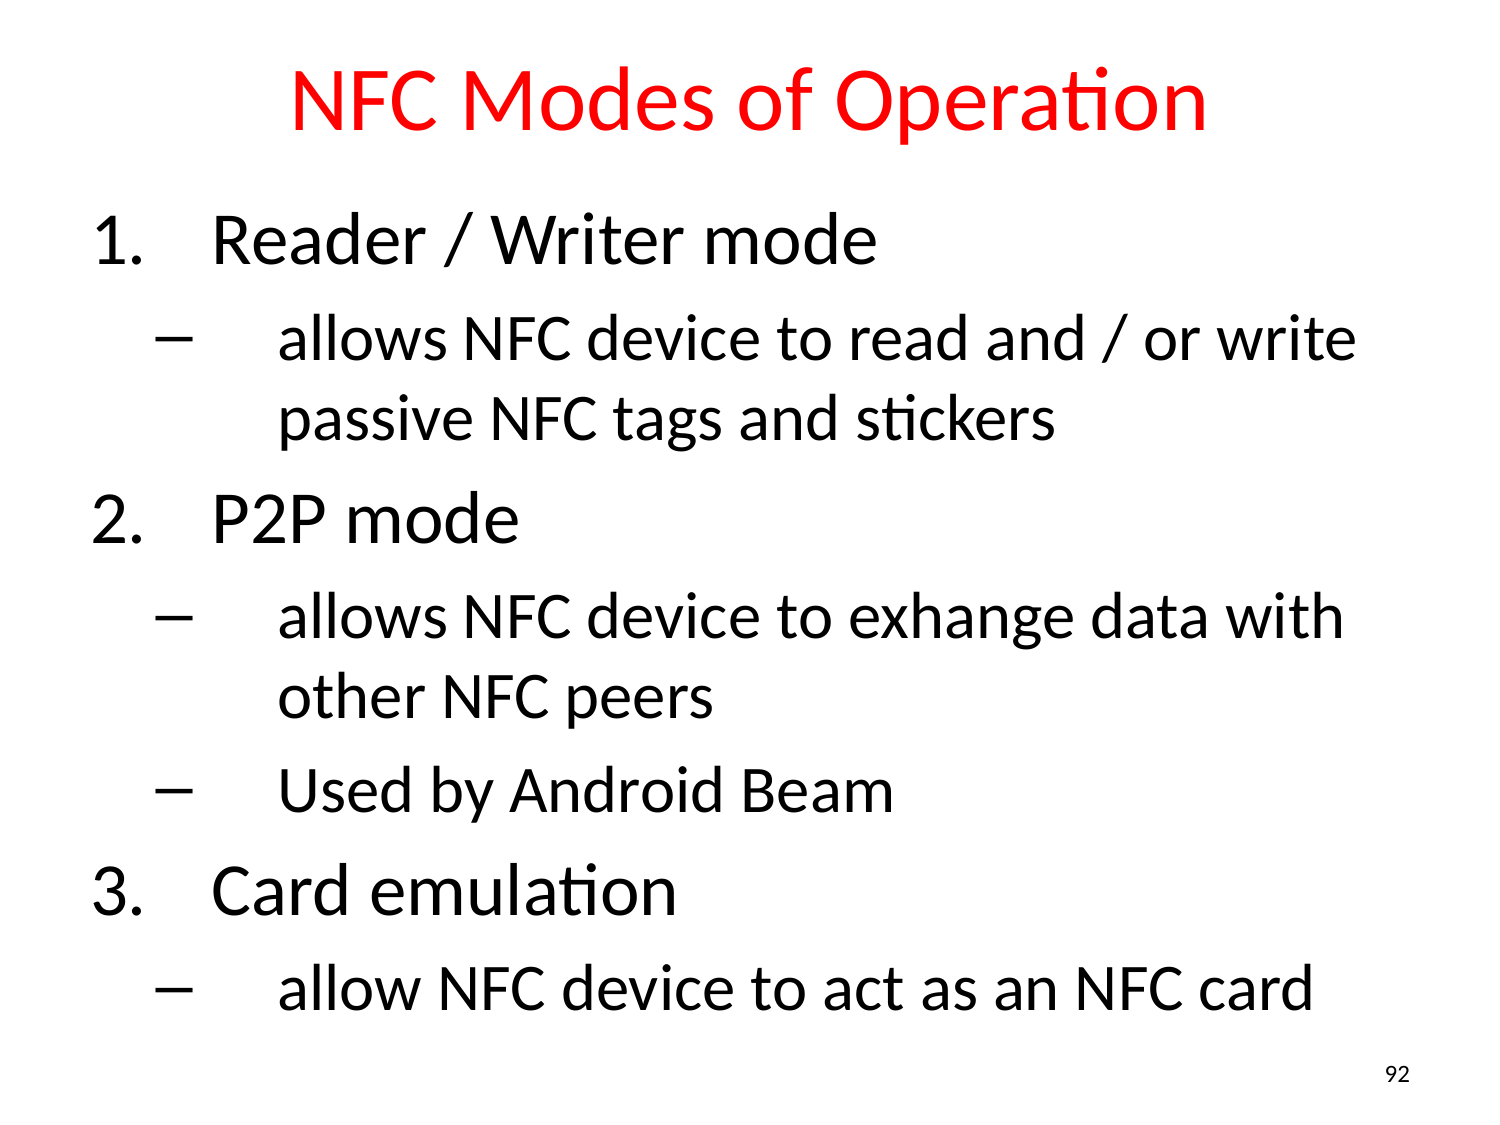

# NFC Modes of Operation
Reader / Writer mode
allows NFC device to read and / or write passive NFC tags and stickers
P2P mode
allows NFC device to exhange data with other NFC peers
Used by Android Beam
Card emulation
allow NFC device to act as an NFC card
92